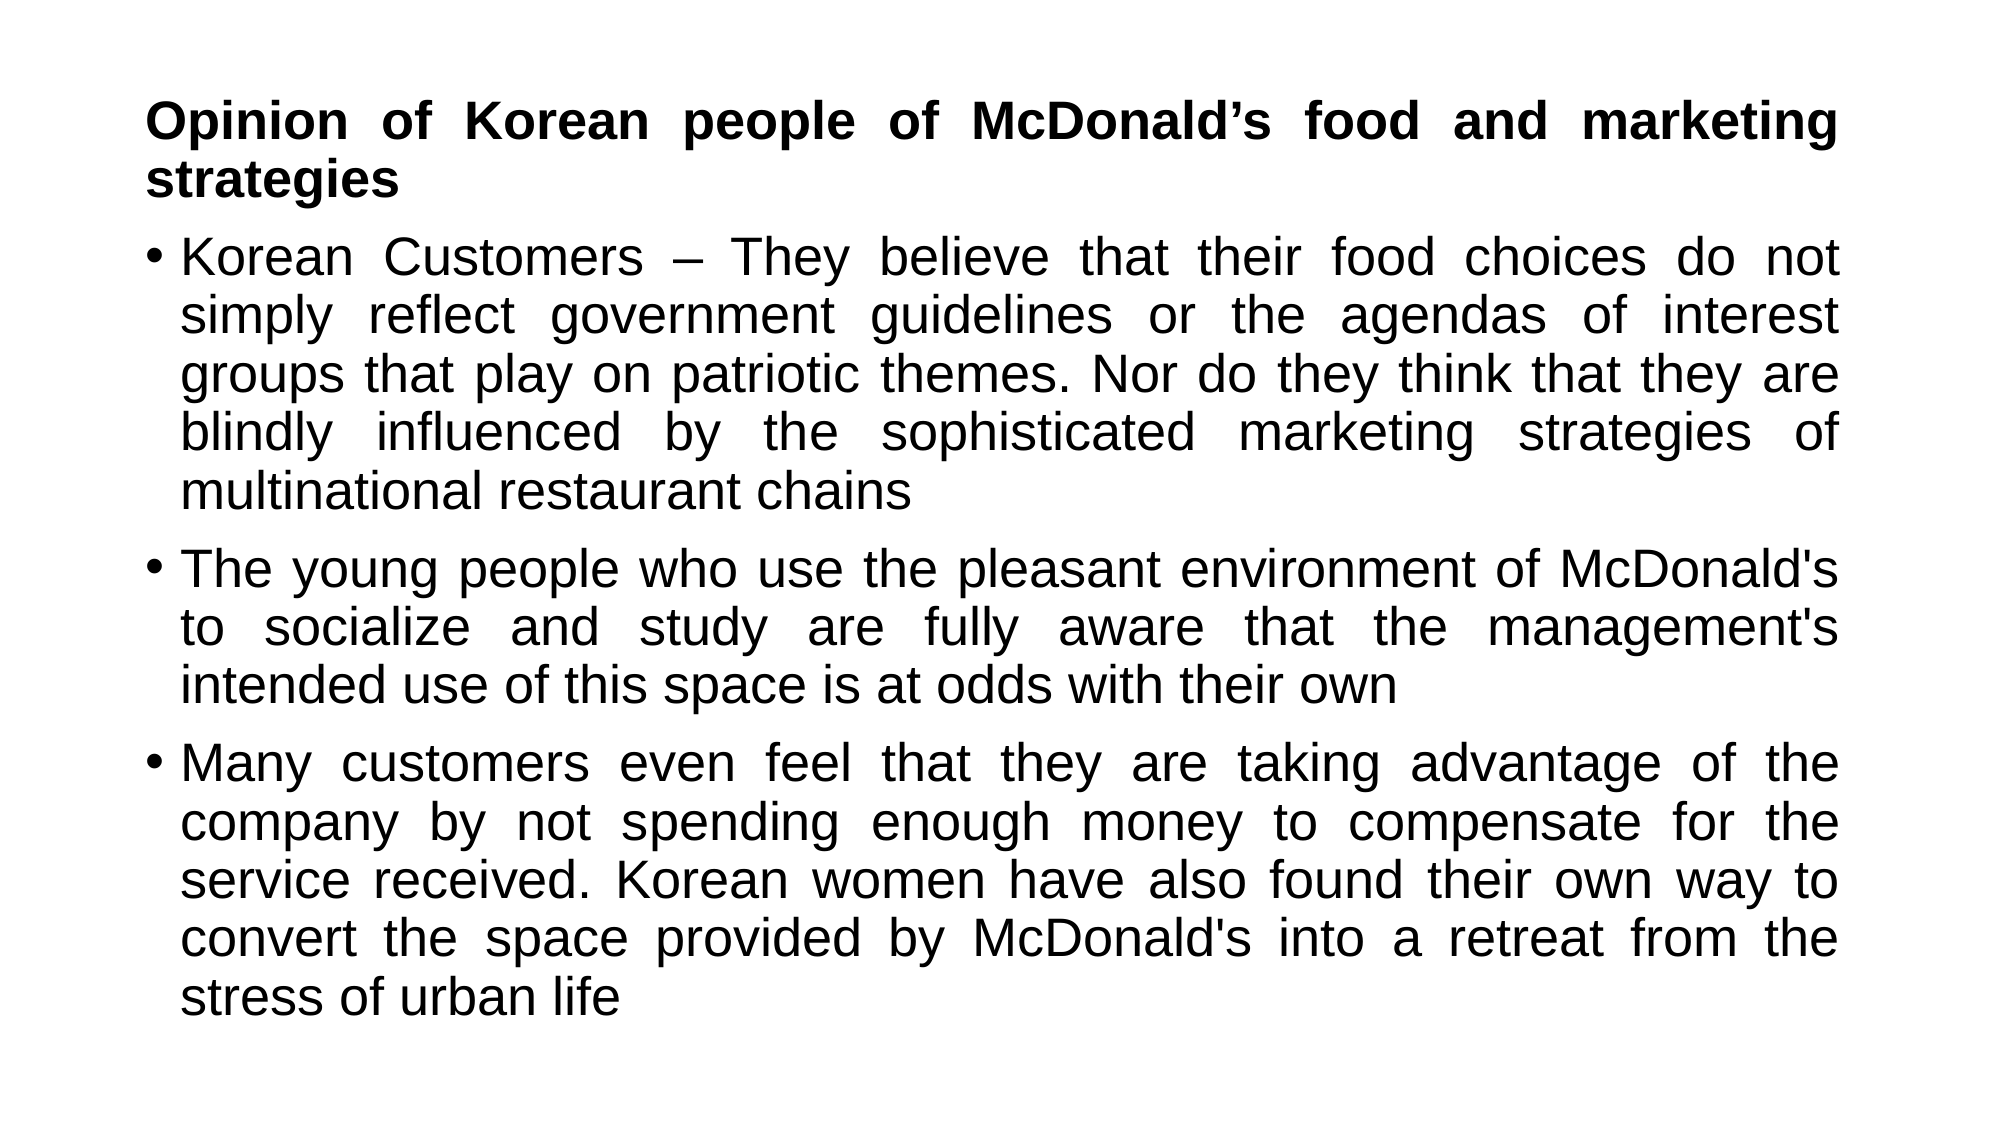

Opinion of Korean people of McDonald’s food and marketing strategies
Korean Customers – They believe that their food choices do not simply reflect government guidelines or the agendas of interest groups that play on patriotic themes. Nor do they think that they are blindly influenced by the sophisticated marketing strategies of multinational restaurant chains
The young people who use the pleasant environment of McDonald's to socialize and study are fully aware that the management's intended use of this space is at odds with their own
Many customers even feel that they are taking advantage of the company by not spending enough money to compensate for the service received. Korean women have also found their own way to convert the space provided by McDonald's into a retreat from the stress of urban life